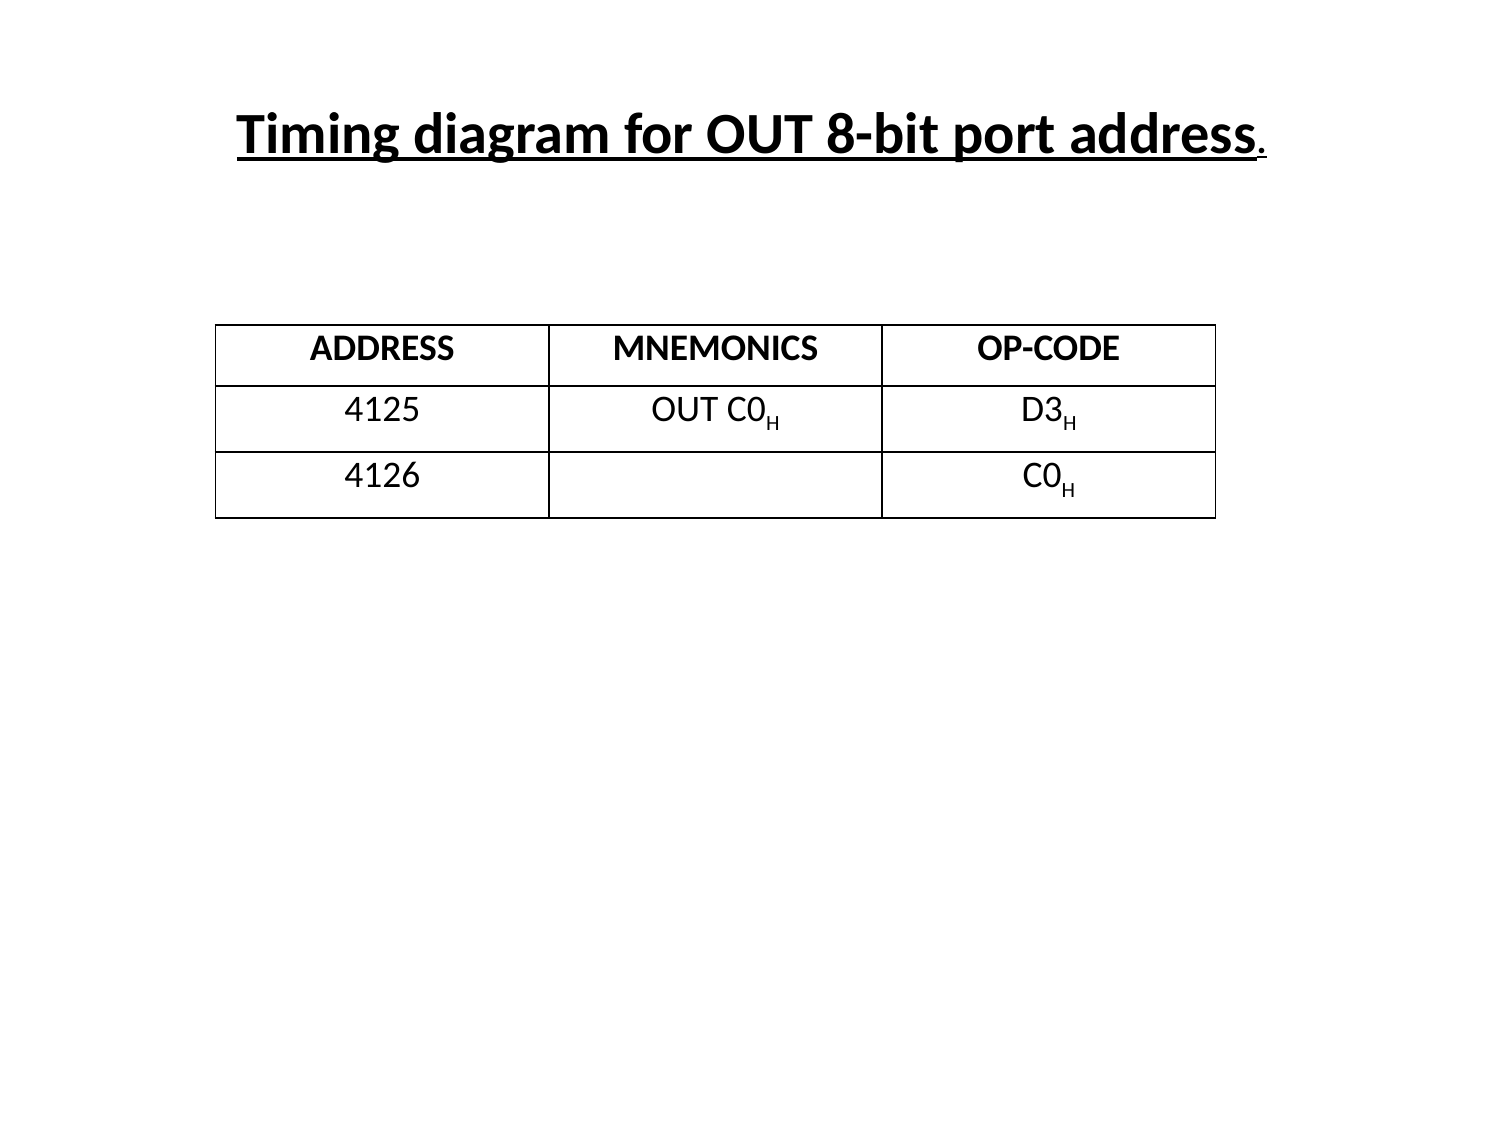

Timing diagram for OUT 8-bit port address.
| ADDRESS | MNEMONICS | OP-CODE |
| --- | --- | --- |
| 4125 | OUT C0H | D3H |
| 4126 |  | C0H |